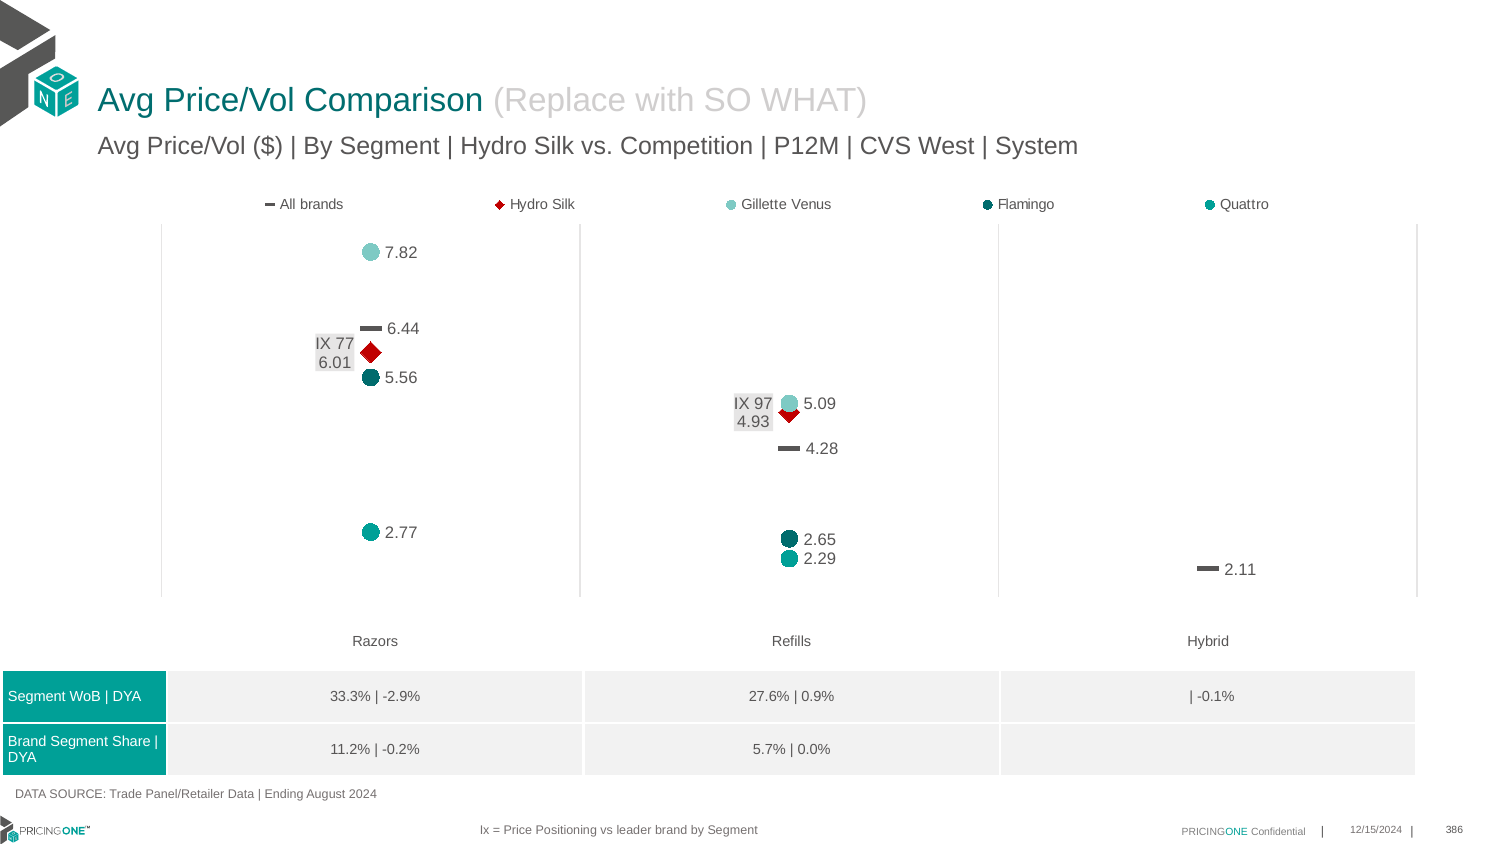

# Avg Price/Vol Comparison (Replace with SO WHAT)
Avg Price/Vol ($) | By Segment | Hydro Silk vs. Competition | P12M | CVS West | System

### Chart

| Category | All brands | Hydro Silk | Gillette Venus | Flamingo | Quattro |
|---|---|---|---|---|---|
| IX 77 | 6.44 | 6.01 | 7.82 | 5.56 | 2.77 |
| IX 97 | 4.28 | 4.93 | 5.09 | 2.65 | 2.29 |
| None | 2.11 | None | None | None | None |
|  | Razors | Refills | Hybrid |
| --- | --- | --- | --- |
| Segment WoB | DYA | 33.3% | -2.9% | 27.6% | 0.9% | | -0.1% |
| Brand Segment Share | DYA | 11.2% | -0.2% | 5.7% | 0.0% |  |
DATA SOURCE: Trade Panel/Retailer Data | Ending August 2024
Ix = Price Positioning vs leader brand by Segment
12/15/2024
386